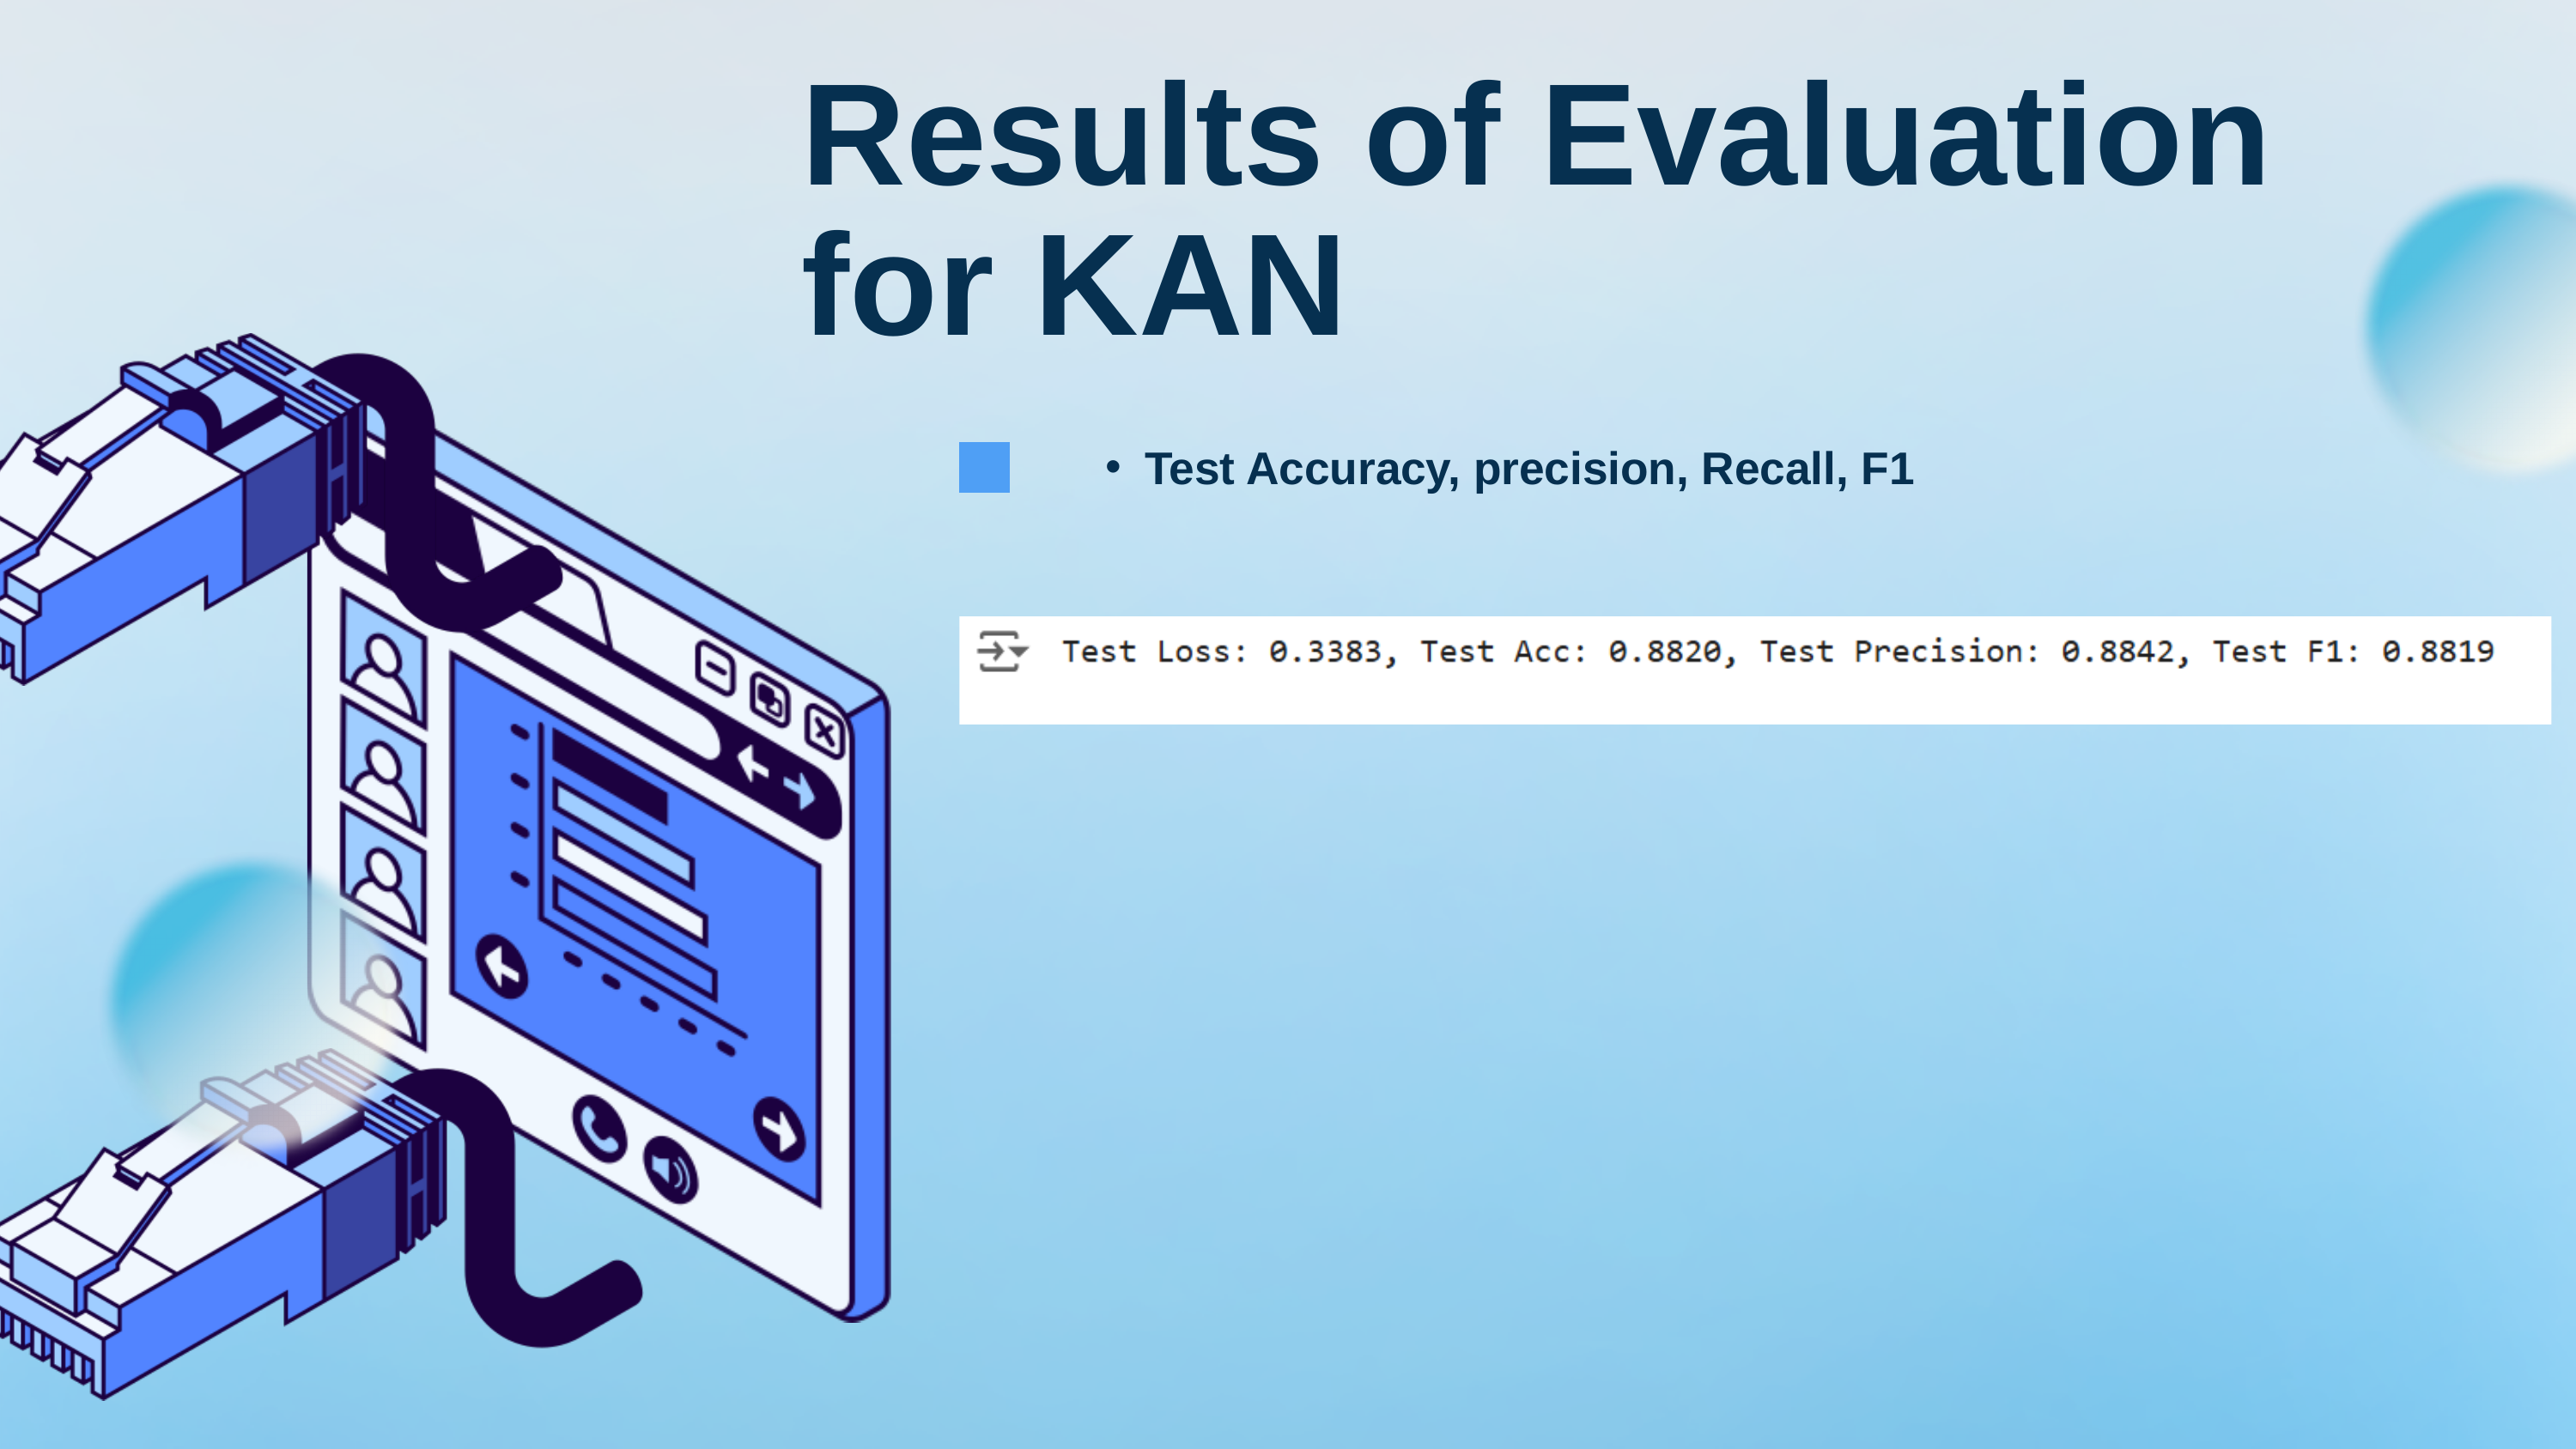

Results of Evaluation for KAN

Test Accuracy, precision, Recall, F1